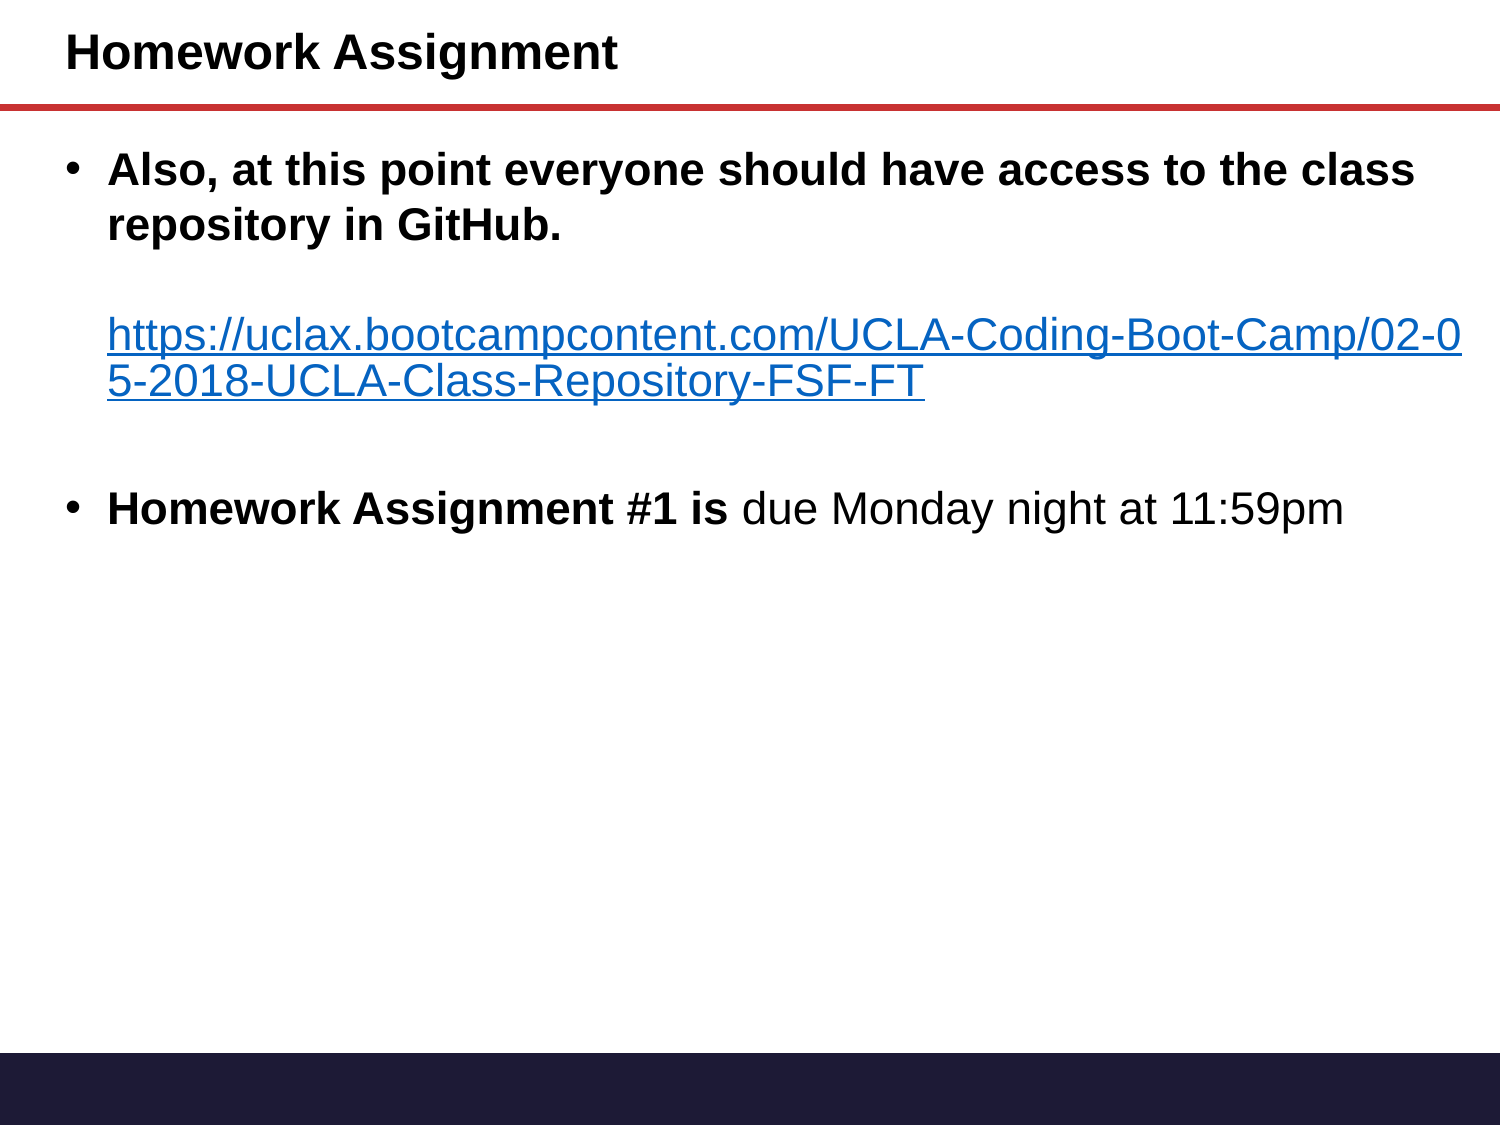

# Homework Assignment
Also, at this point everyone should have access to the class repository in GitHub.
https://uclax.bootcampcontent.com/UCLA-Coding-Boot-Camp/02-05-2018-UCLA-Class-Repository-FSF-FT

Homework Assignment #1 is due Monday night at 11:59pm